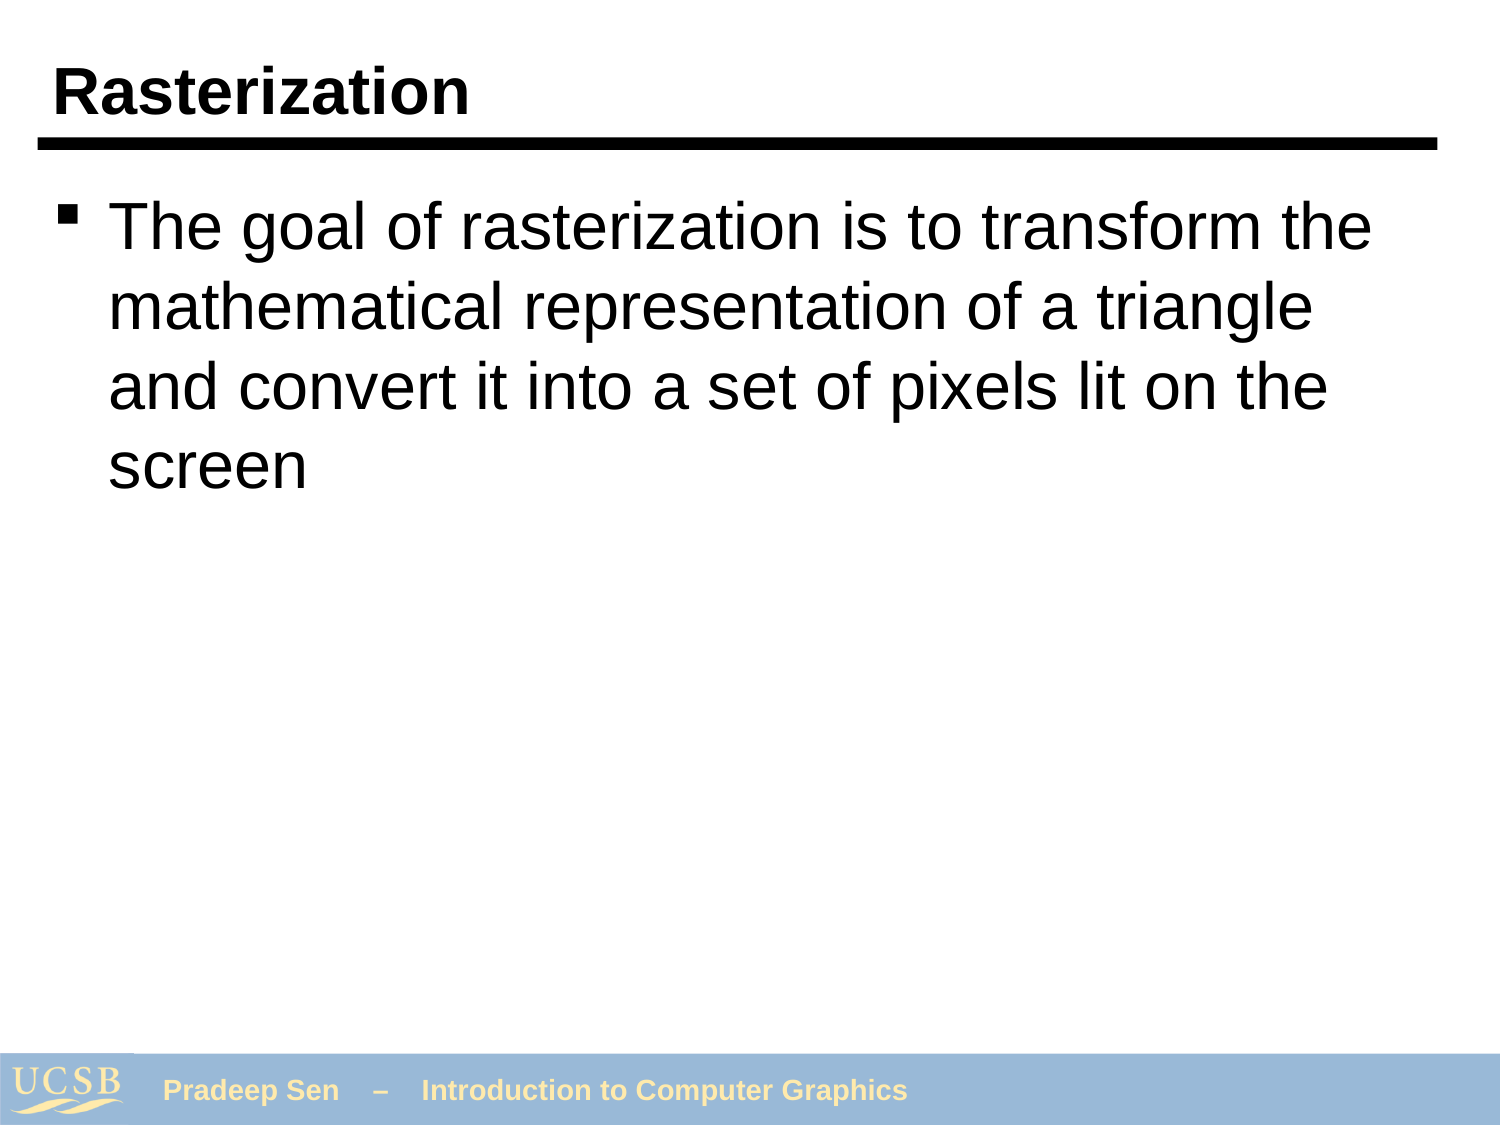

# Rasterization
The goal of rasterization is to transform the mathematical representation of a triangle and convert it into a set of pixels lit on the screen